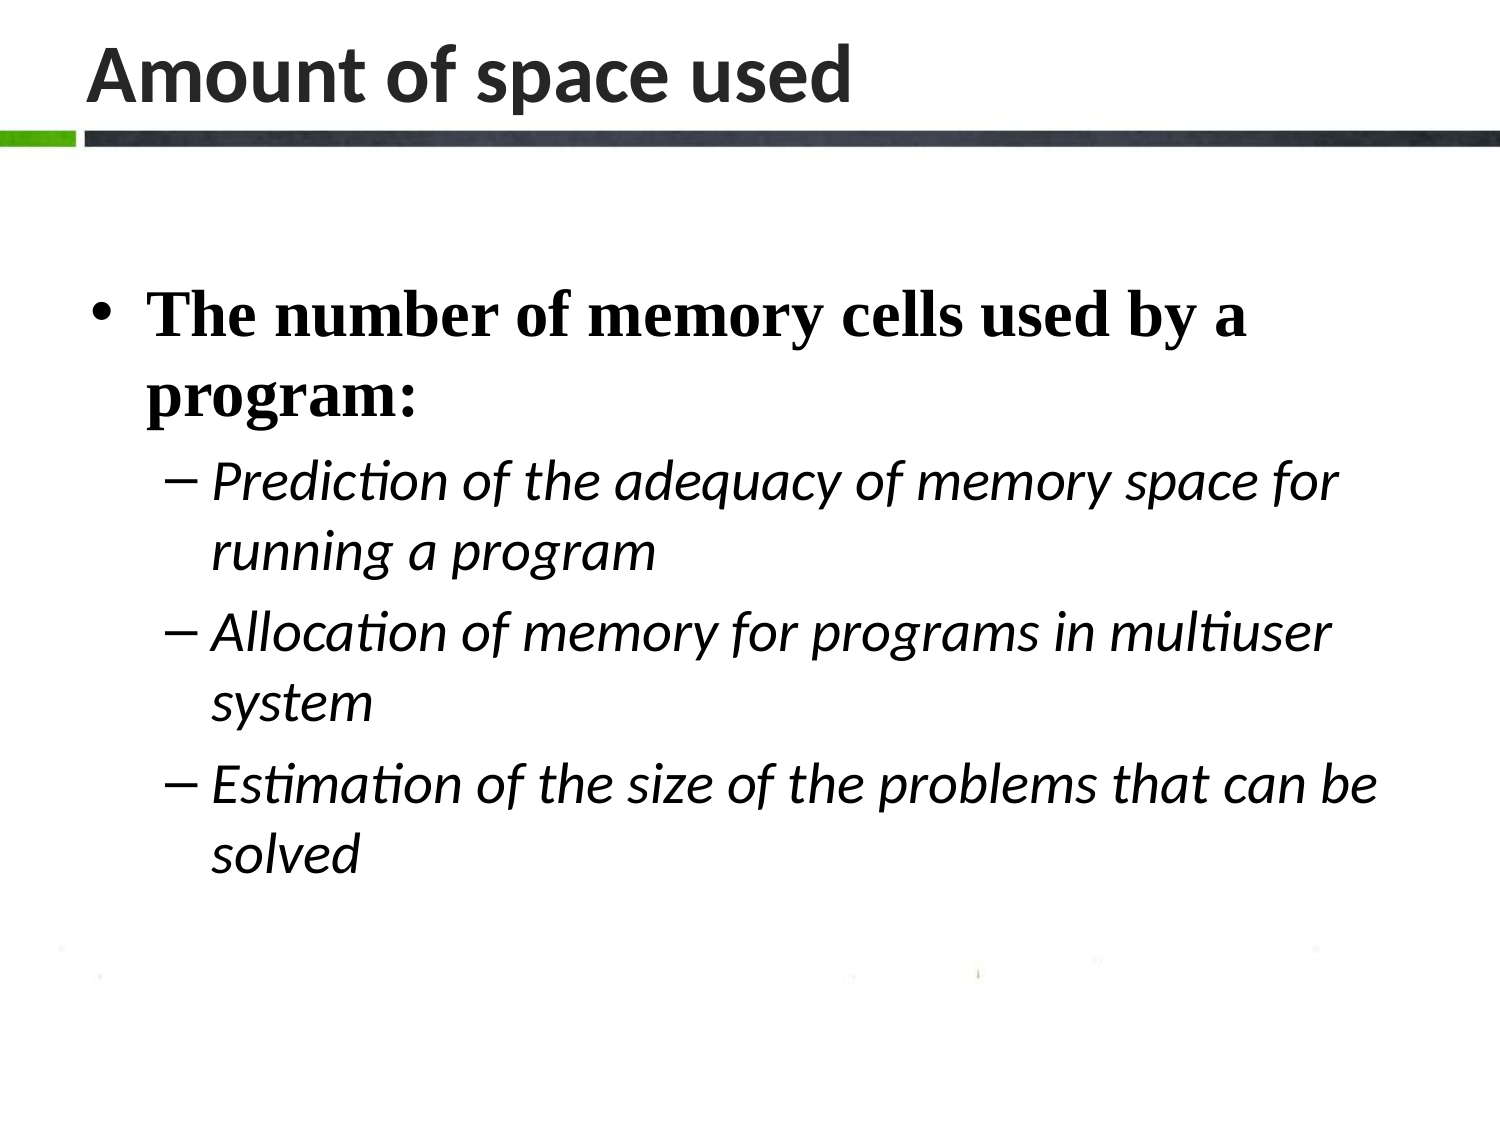

The number of memory cells used by a program:
Prediction of the adequacy of memory space for running a program
Allocation of memory for programs in multiuser system
Estimation of the size of the problems that can be solved
Amount of space used